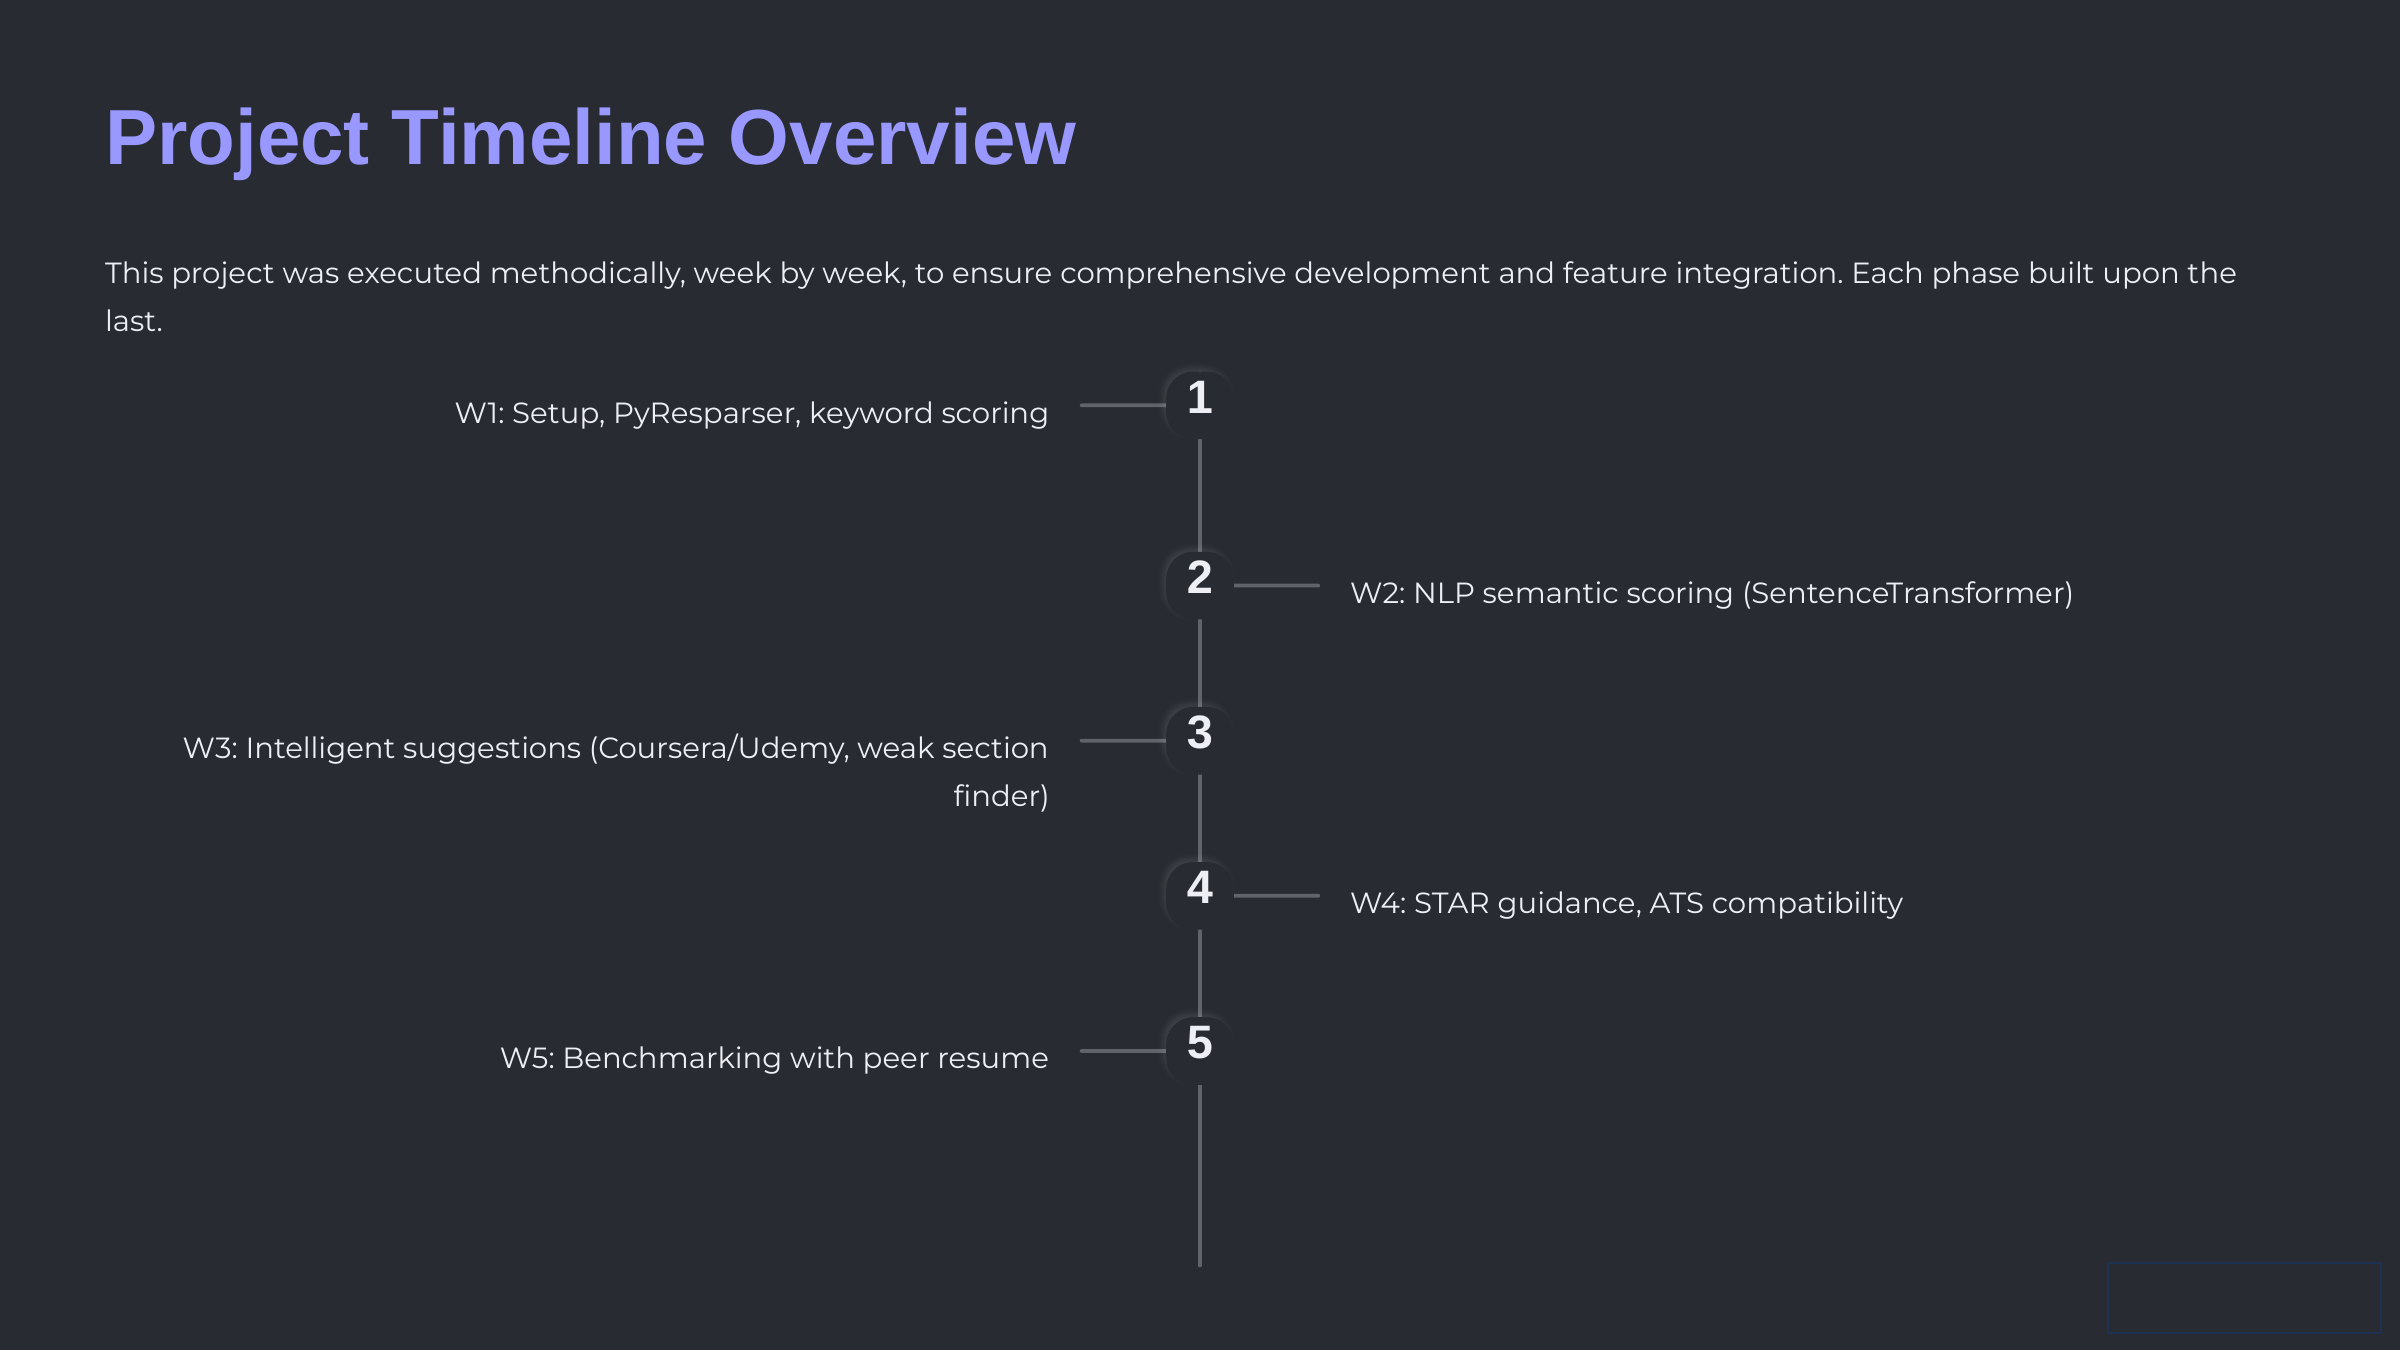

Project Timeline Overview
This project was executed methodically, week by week, to ensure comprehensive development and feature integration. Each phase built upon the last.

1
W1: Setup, PyResparser, keyword scoring

2
W2: NLP semantic scoring (SentenceTransformer)

3
W3: Intelligent suggestions (Coursera/Udemy, weak section finder)

4
W4: STAR guidance, ATS compatibility

5
W5: Benchmarking with peer resume